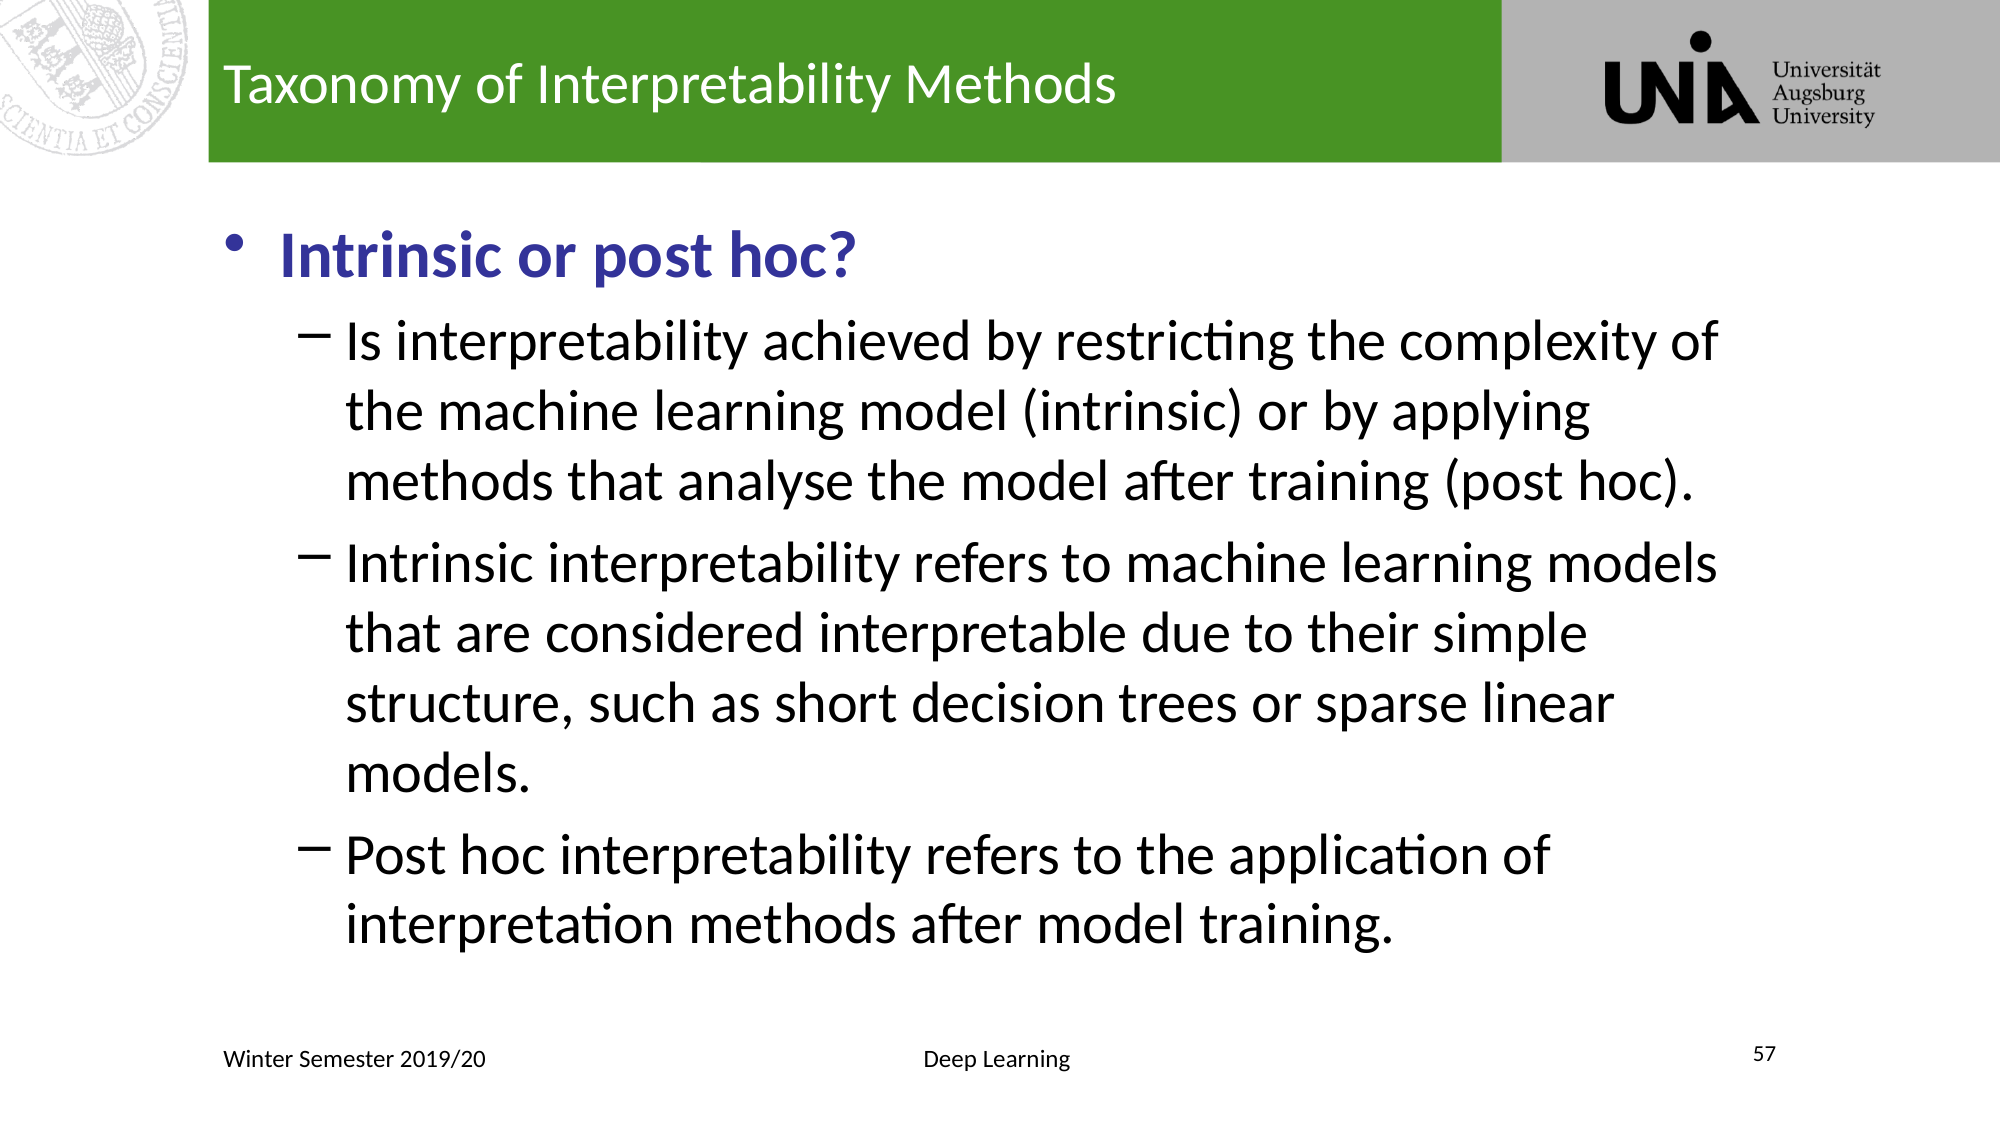

# Taxonomy of Interpretability Methods
Intrinsic or post hoc?
Is interpretability achieved by restricting the complexity of the machine learning model (intrinsic) or by applying methods that analyse the model after training (post hoc).
Intrinsic interpretability refers to machine learning models that are considered interpretable due to their simple structure, such as short decision trees or sparse linear models.
Post hoc interpretability refers to the application of interpretation methods after model training.
57